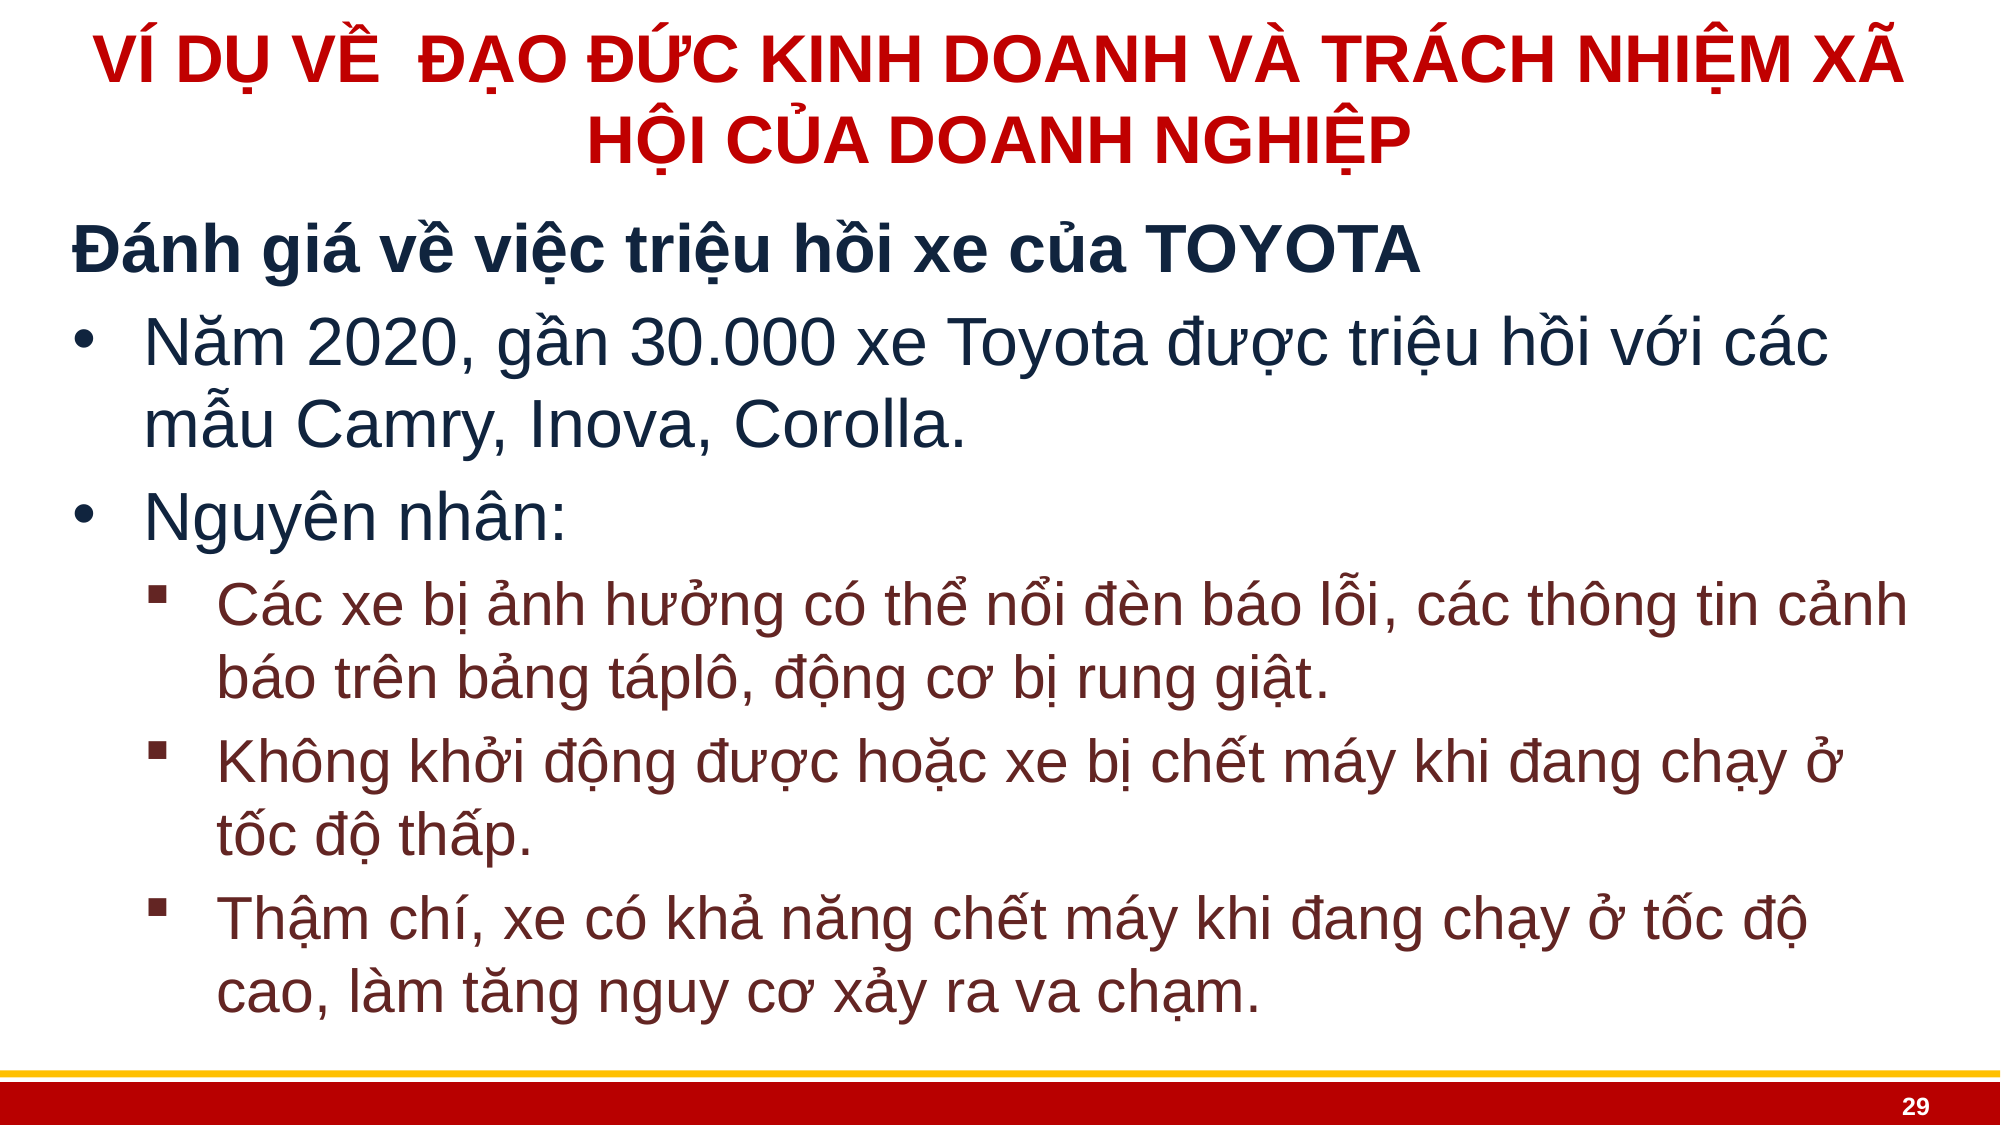

# VÍ DỤ VỀ  ĐẠO ĐỨC KINH DOANH VÀ TRÁCH NHIỆM XÃ HỘI CỦA DOANH NGHIỆP
Đánh giá về việc triệu hồi xe của TOYOTA
Năm 2020, gần 30.000 xe Toyota được triệu hồi với các mẫu Camry, Inova, Corolla.
Nguyên nhân:
Các xe bị ảnh hưởng có thể nổi đèn báo lỗi, các thông tin cảnh báo trên bảng táplô, động cơ bị rung giật.
Không khởi động được hoặc xe bị chết máy khi đang chạy ở tốc độ thấp.
Thậm chí, xe có khả năng chết máy khi đang chạy ở tốc độ cao, làm tăng nguy cơ xảy ra va chạm.

29